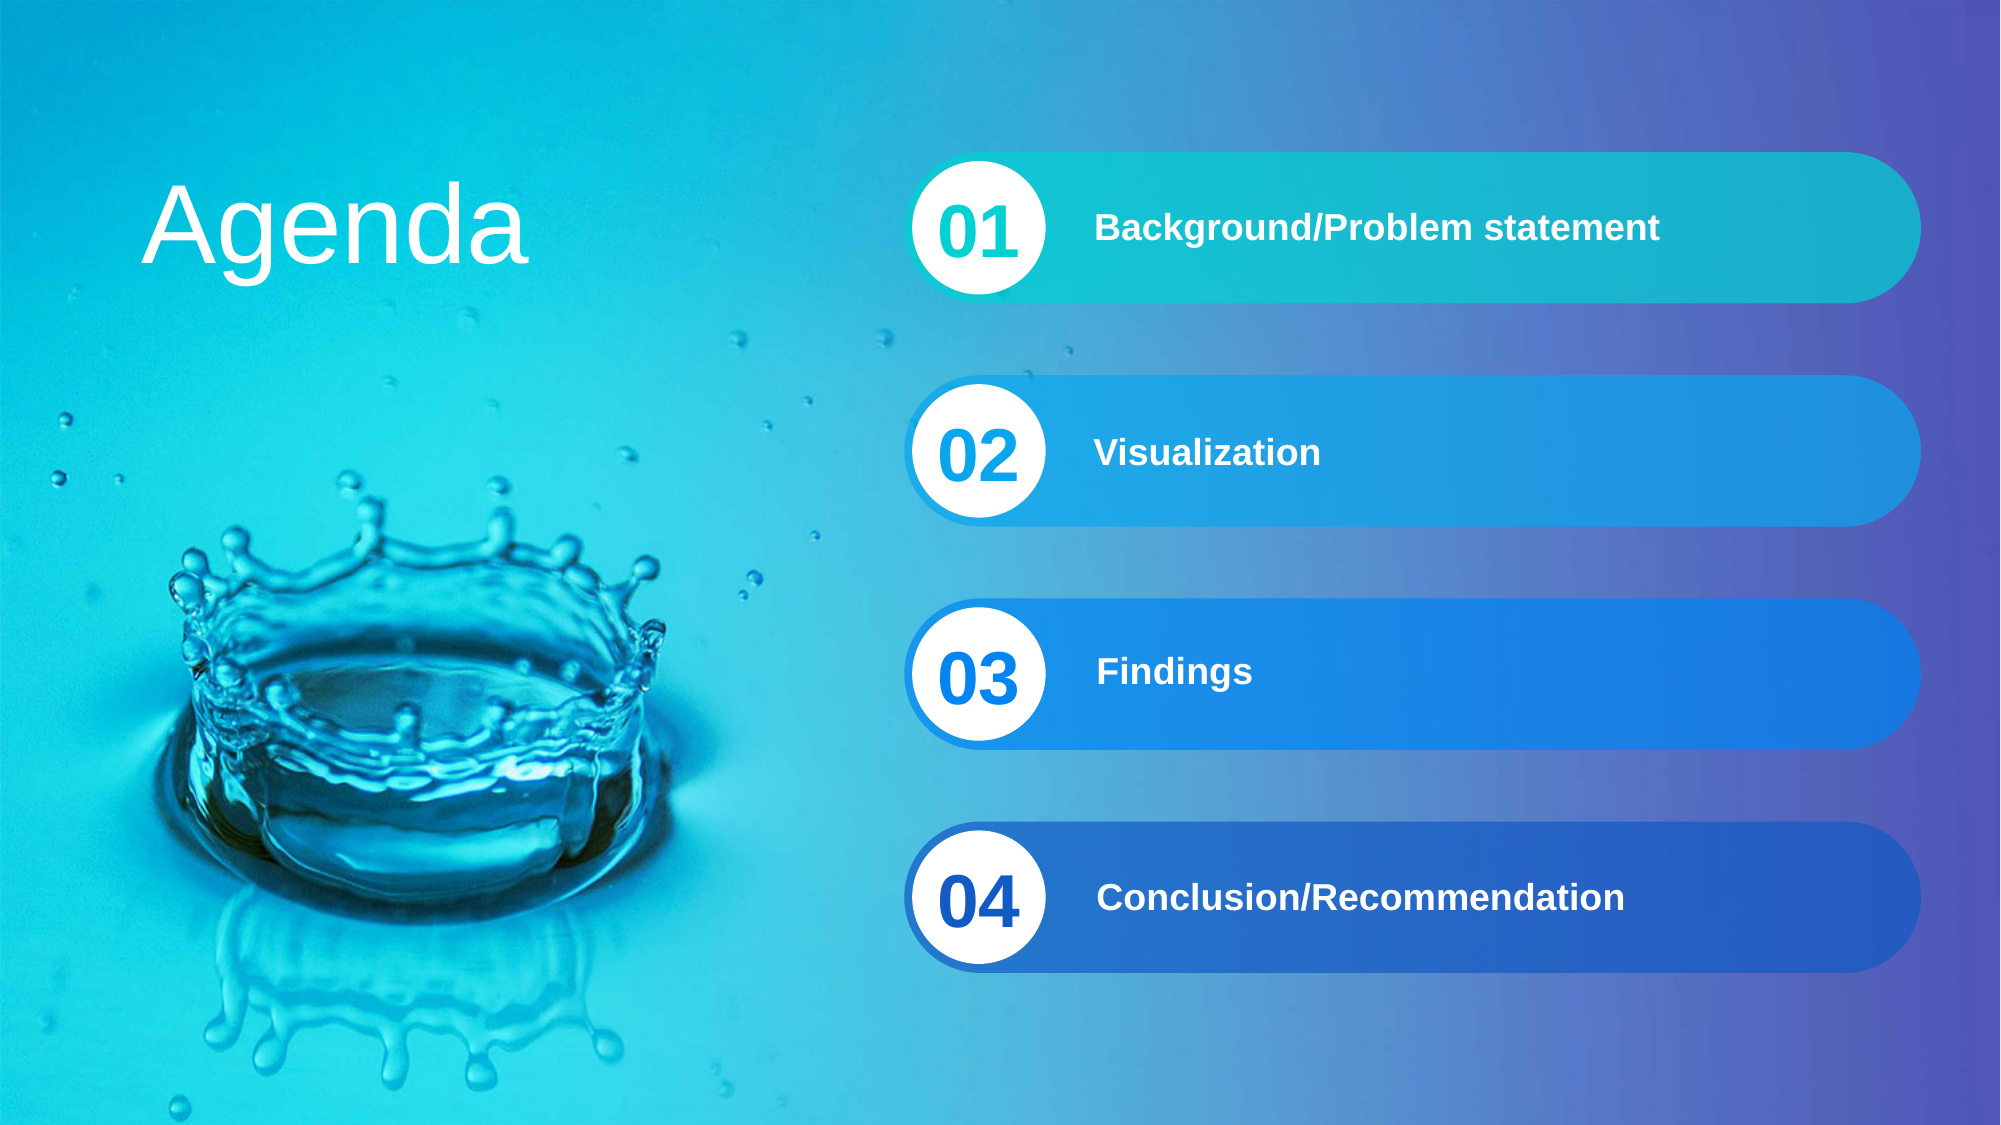

Agenda

01
Background/Problem statement

02

03
Findings

04
Conclusion/Recommendation
Visualization